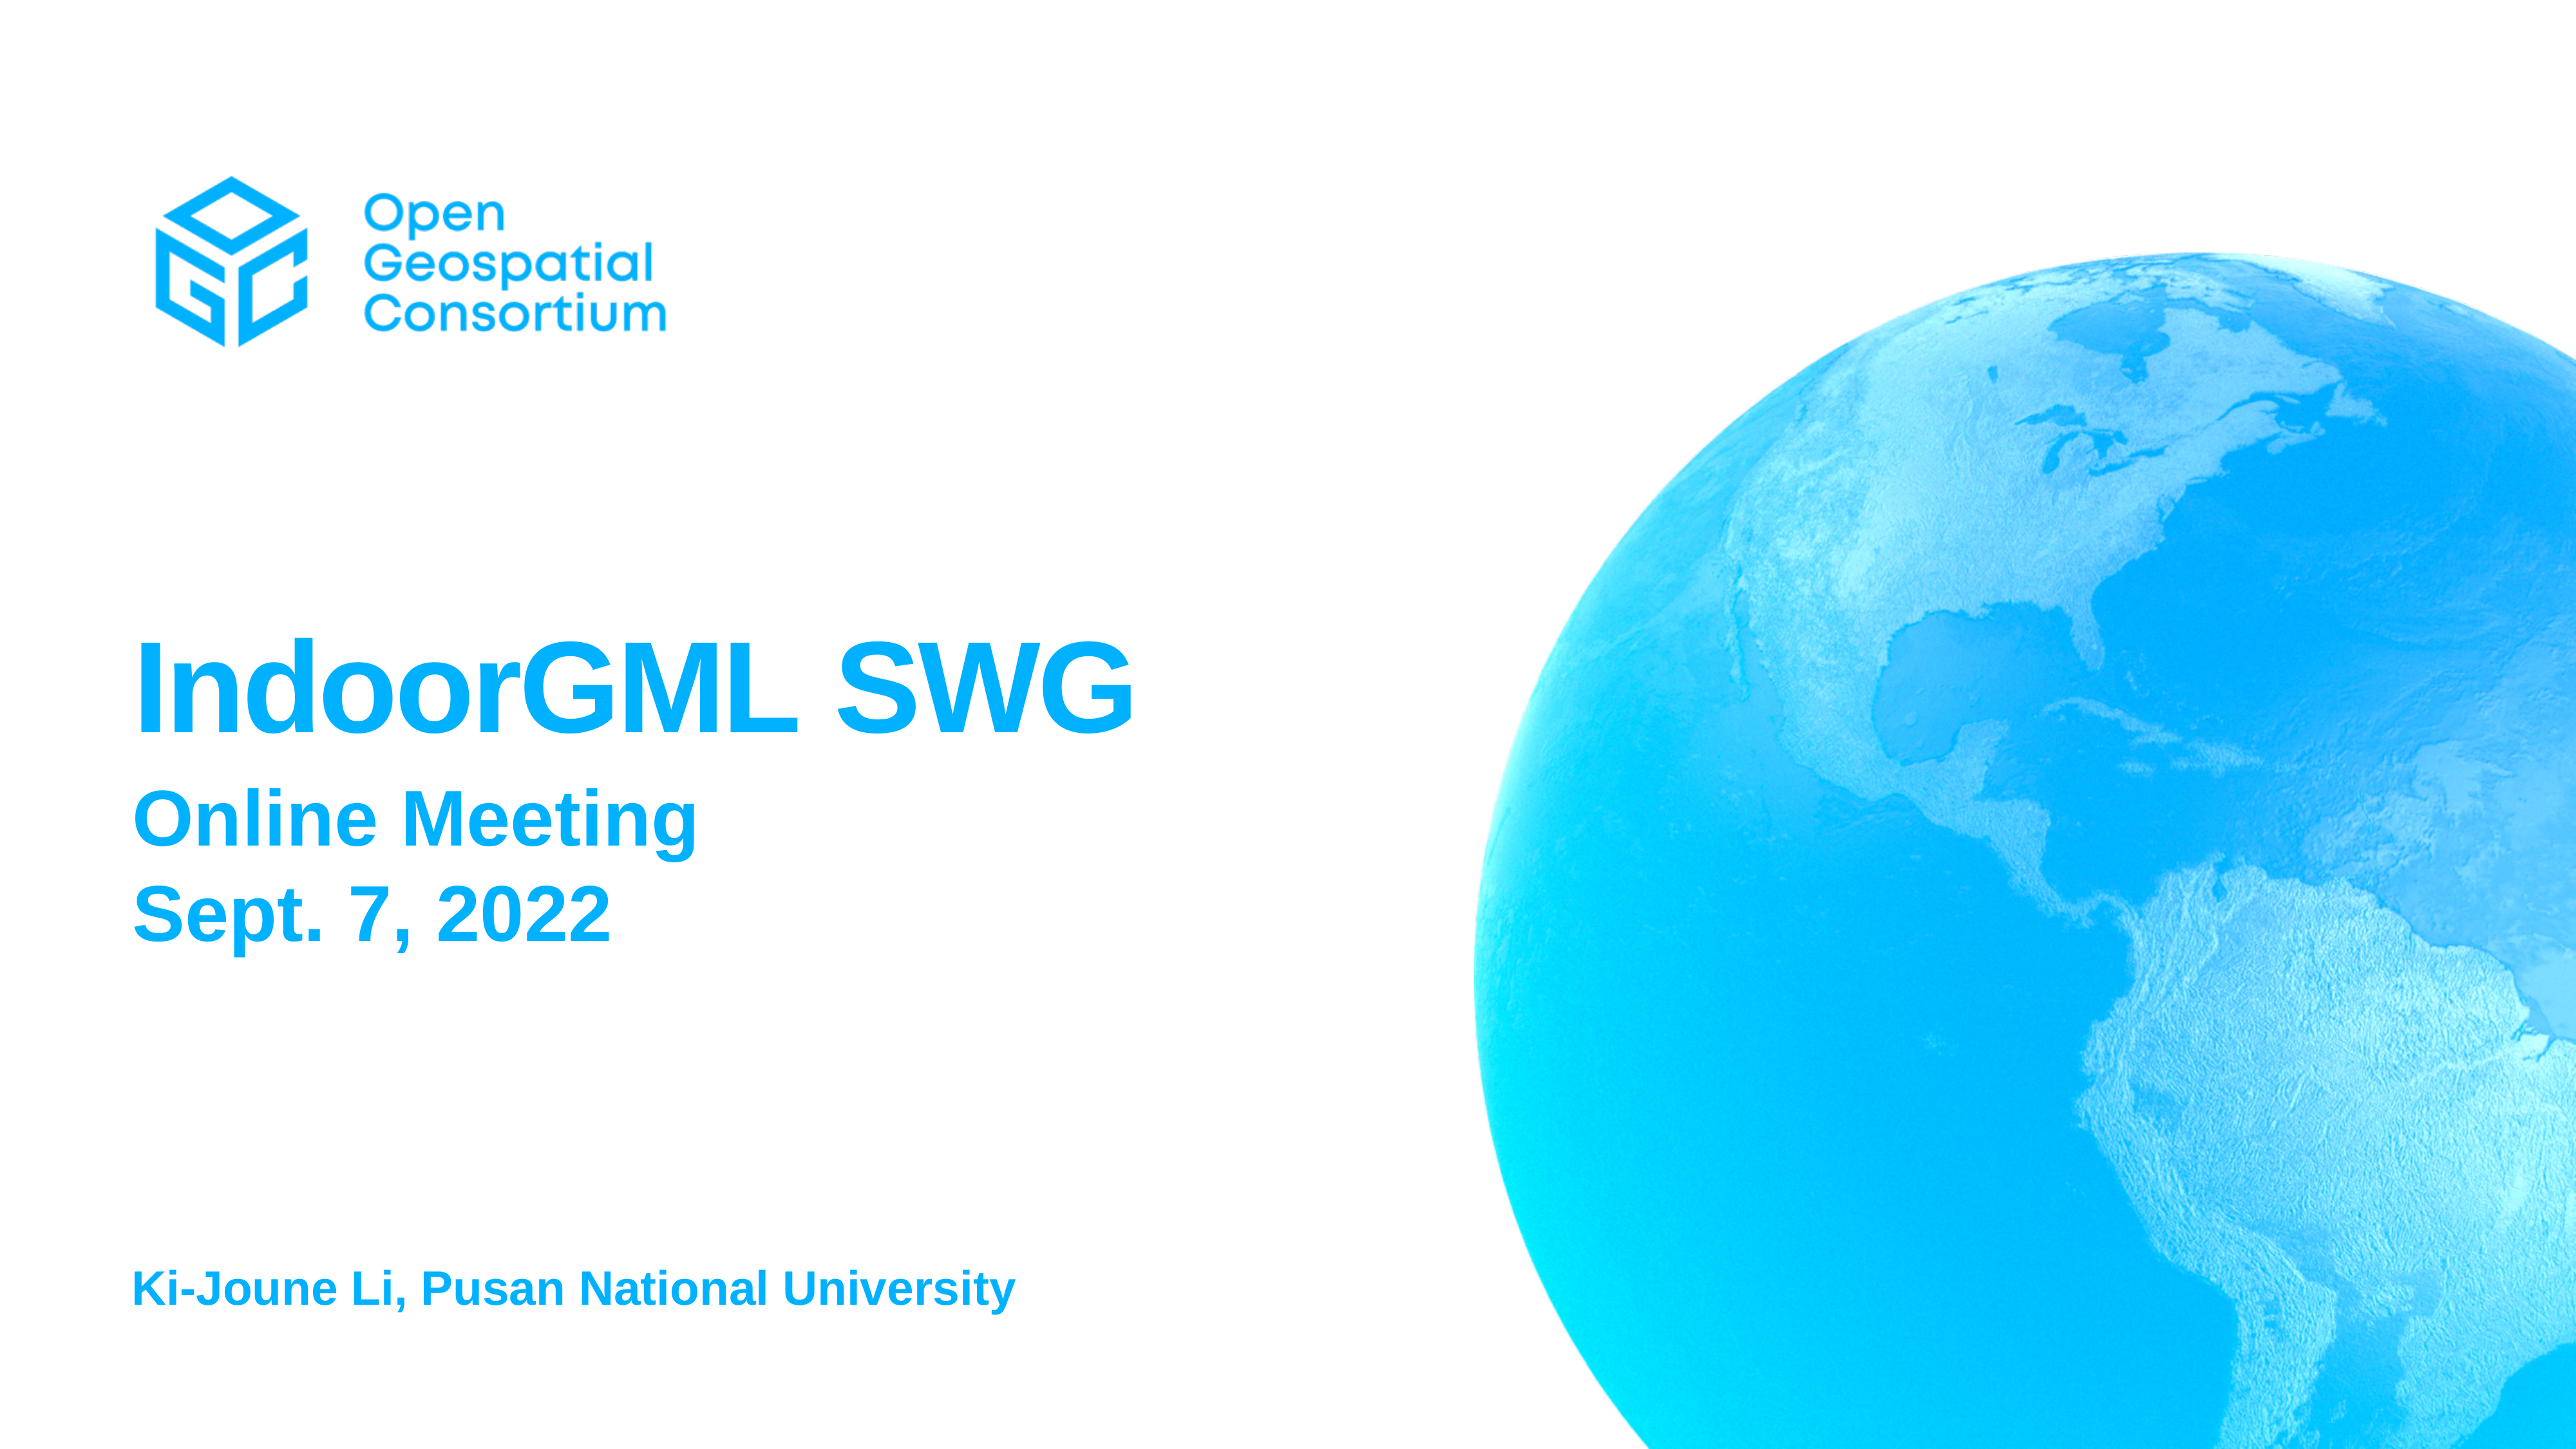

# IndoorGML SWG
Online Meeting
Sept. 7, 2022
Ki-Joune Li, Pusan National University